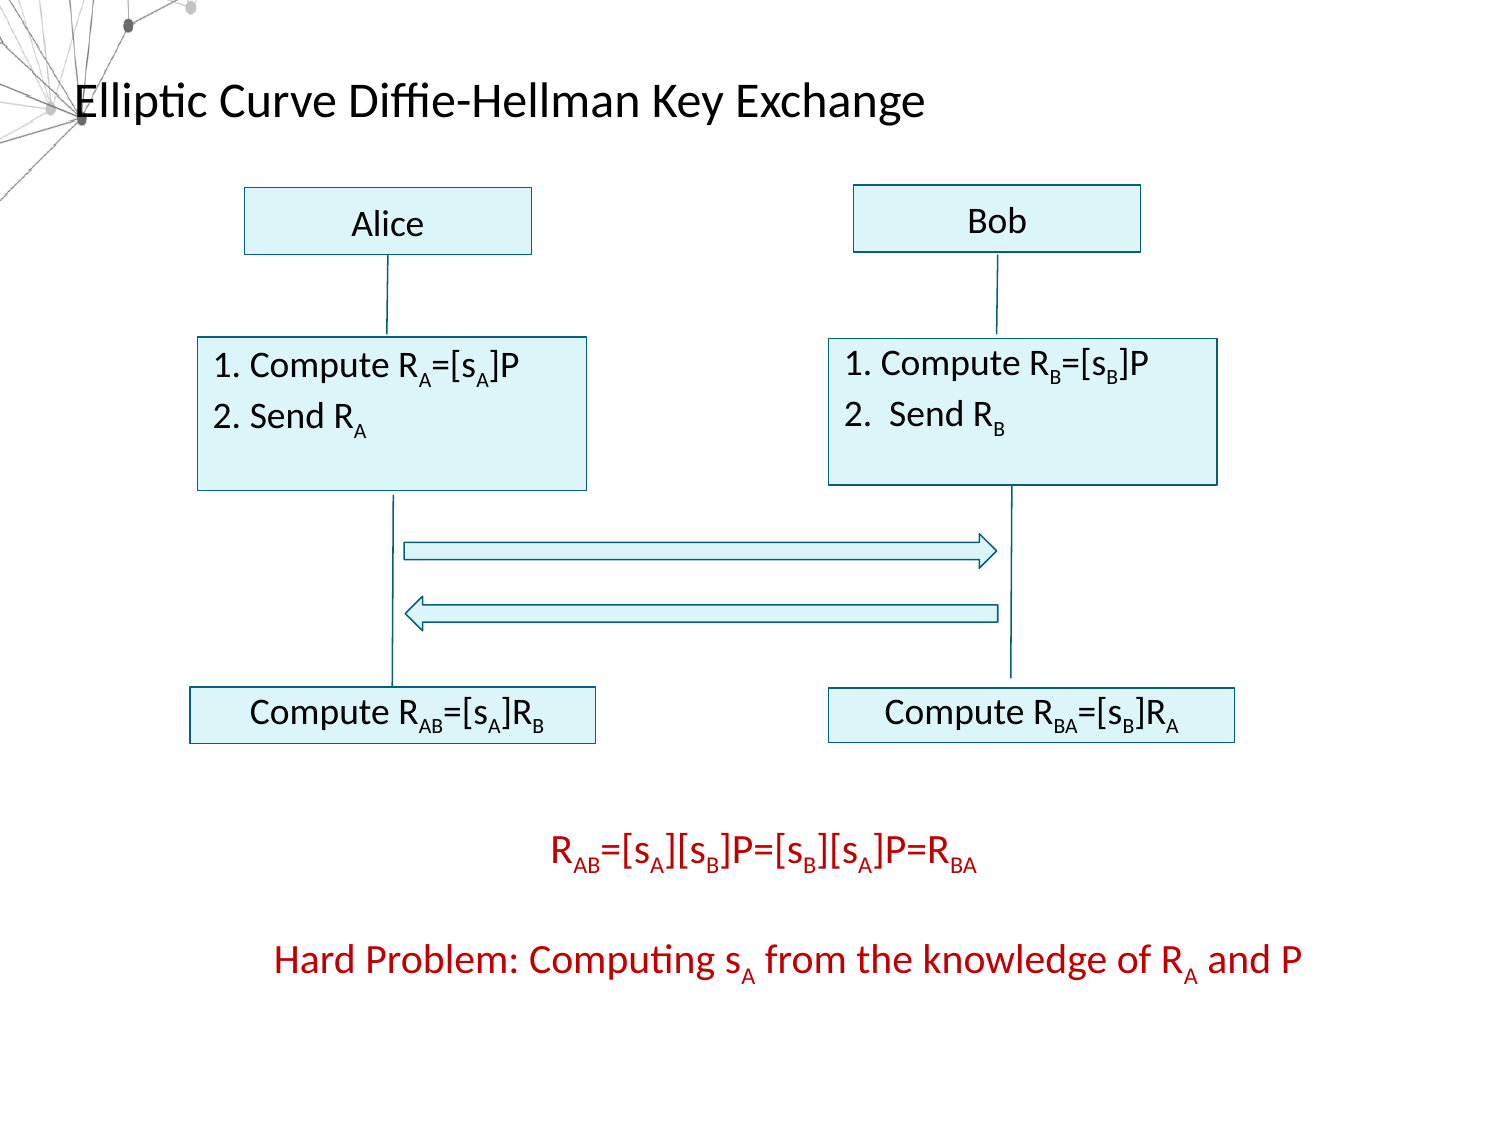

# Elliptic Curve Diffie-Hellman Key Exchange
Bob
Alice
1. Compute RA=[sA]P
2. Send RA

1. Compute RB=[sB]P
2.  Send RB

 Compute RAB=[sA]RB

Compute RBA=[sB]RA

RAB=[sA][sB]P=[sB][sA]P=RBA
Hard Problem: Computing sA from the knowledge of RA and P